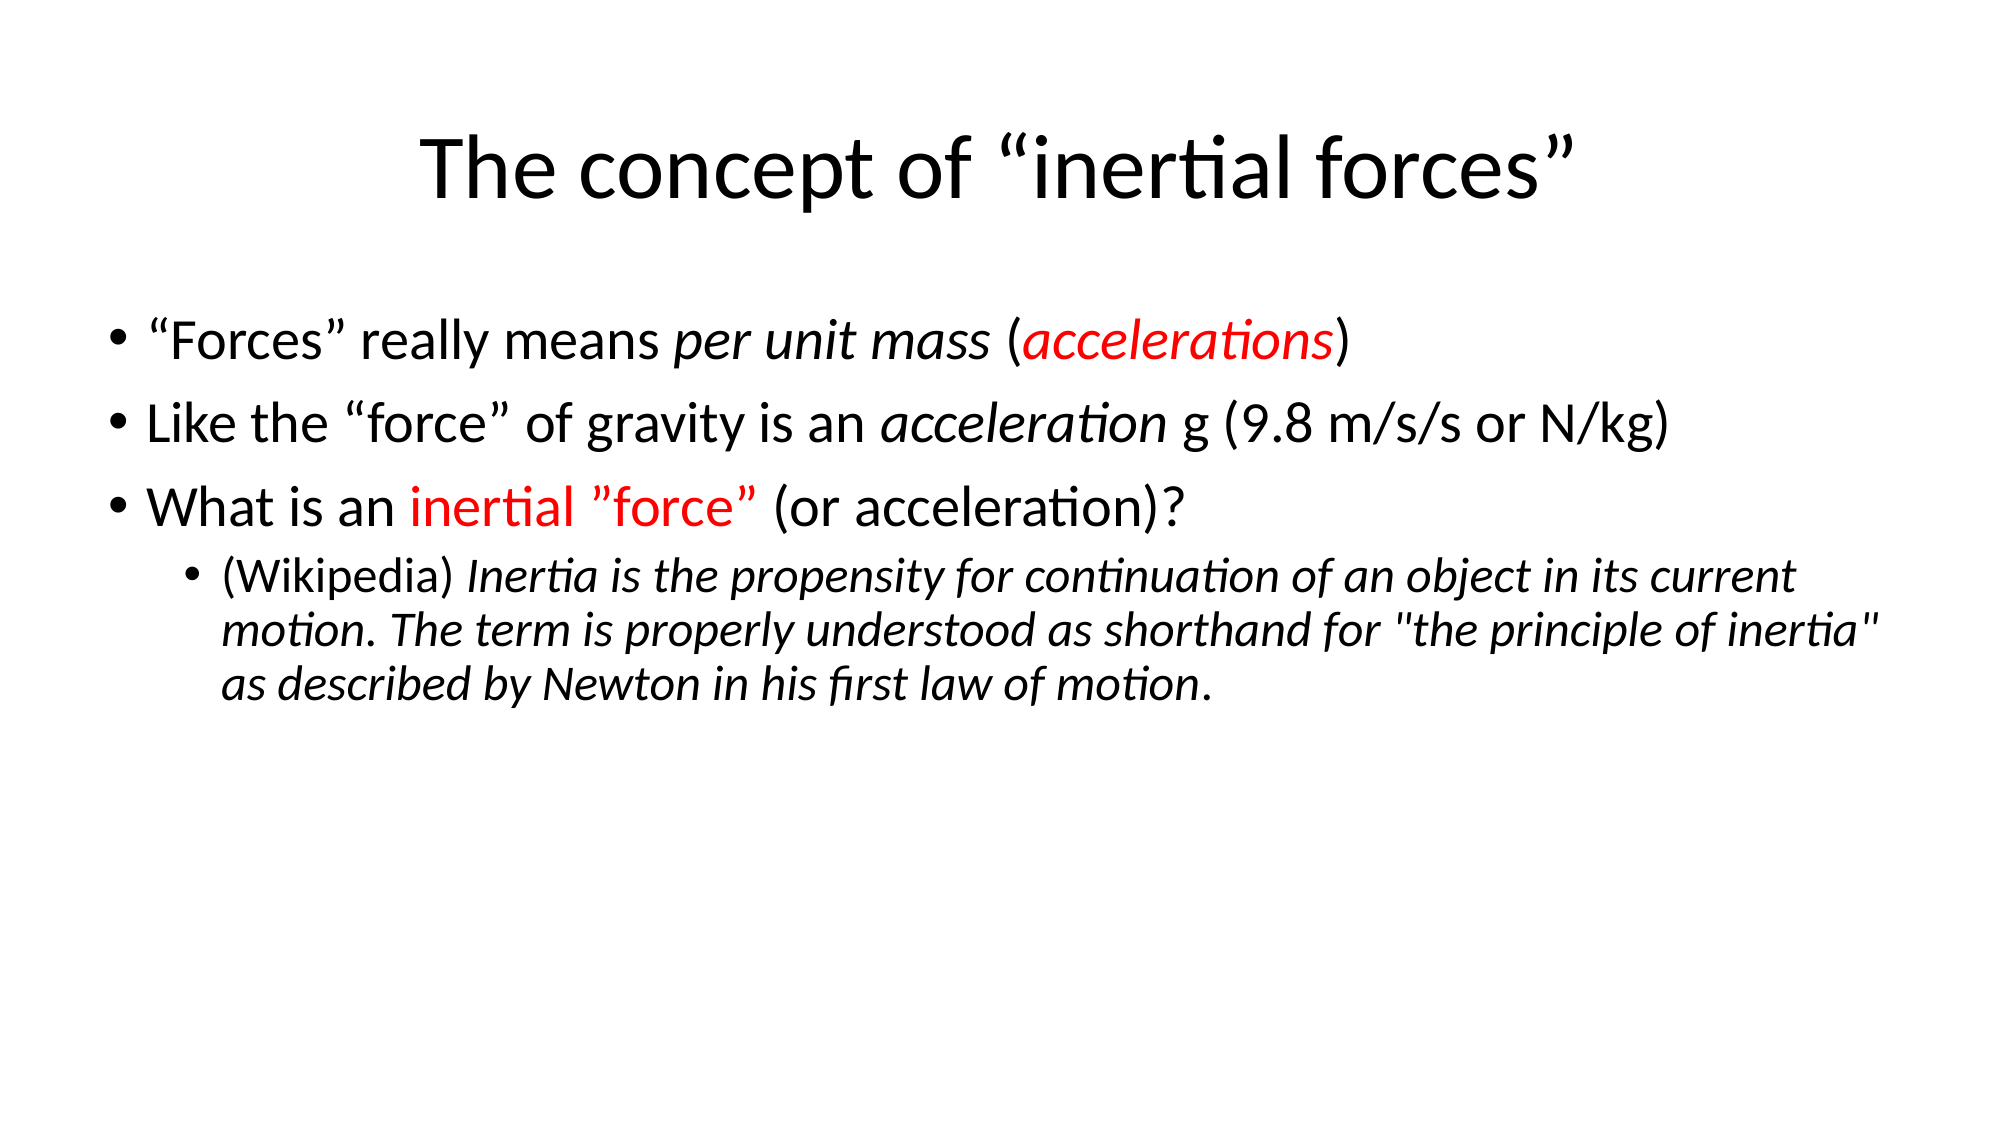

# The concept of “inertial forces”
“Forces” really means per unit mass (accelerations)
Like the “force” of gravity is an acceleration g (9.8 m/s/s or N/kg)
What is an inertial ”force” (or acceleration)?
(Wikipedia) Inertia is the propensity for continuation of an object in its current motion. The term is properly understood as shorthand for "the principle of inertia" as described by Newton in his first law of motion.